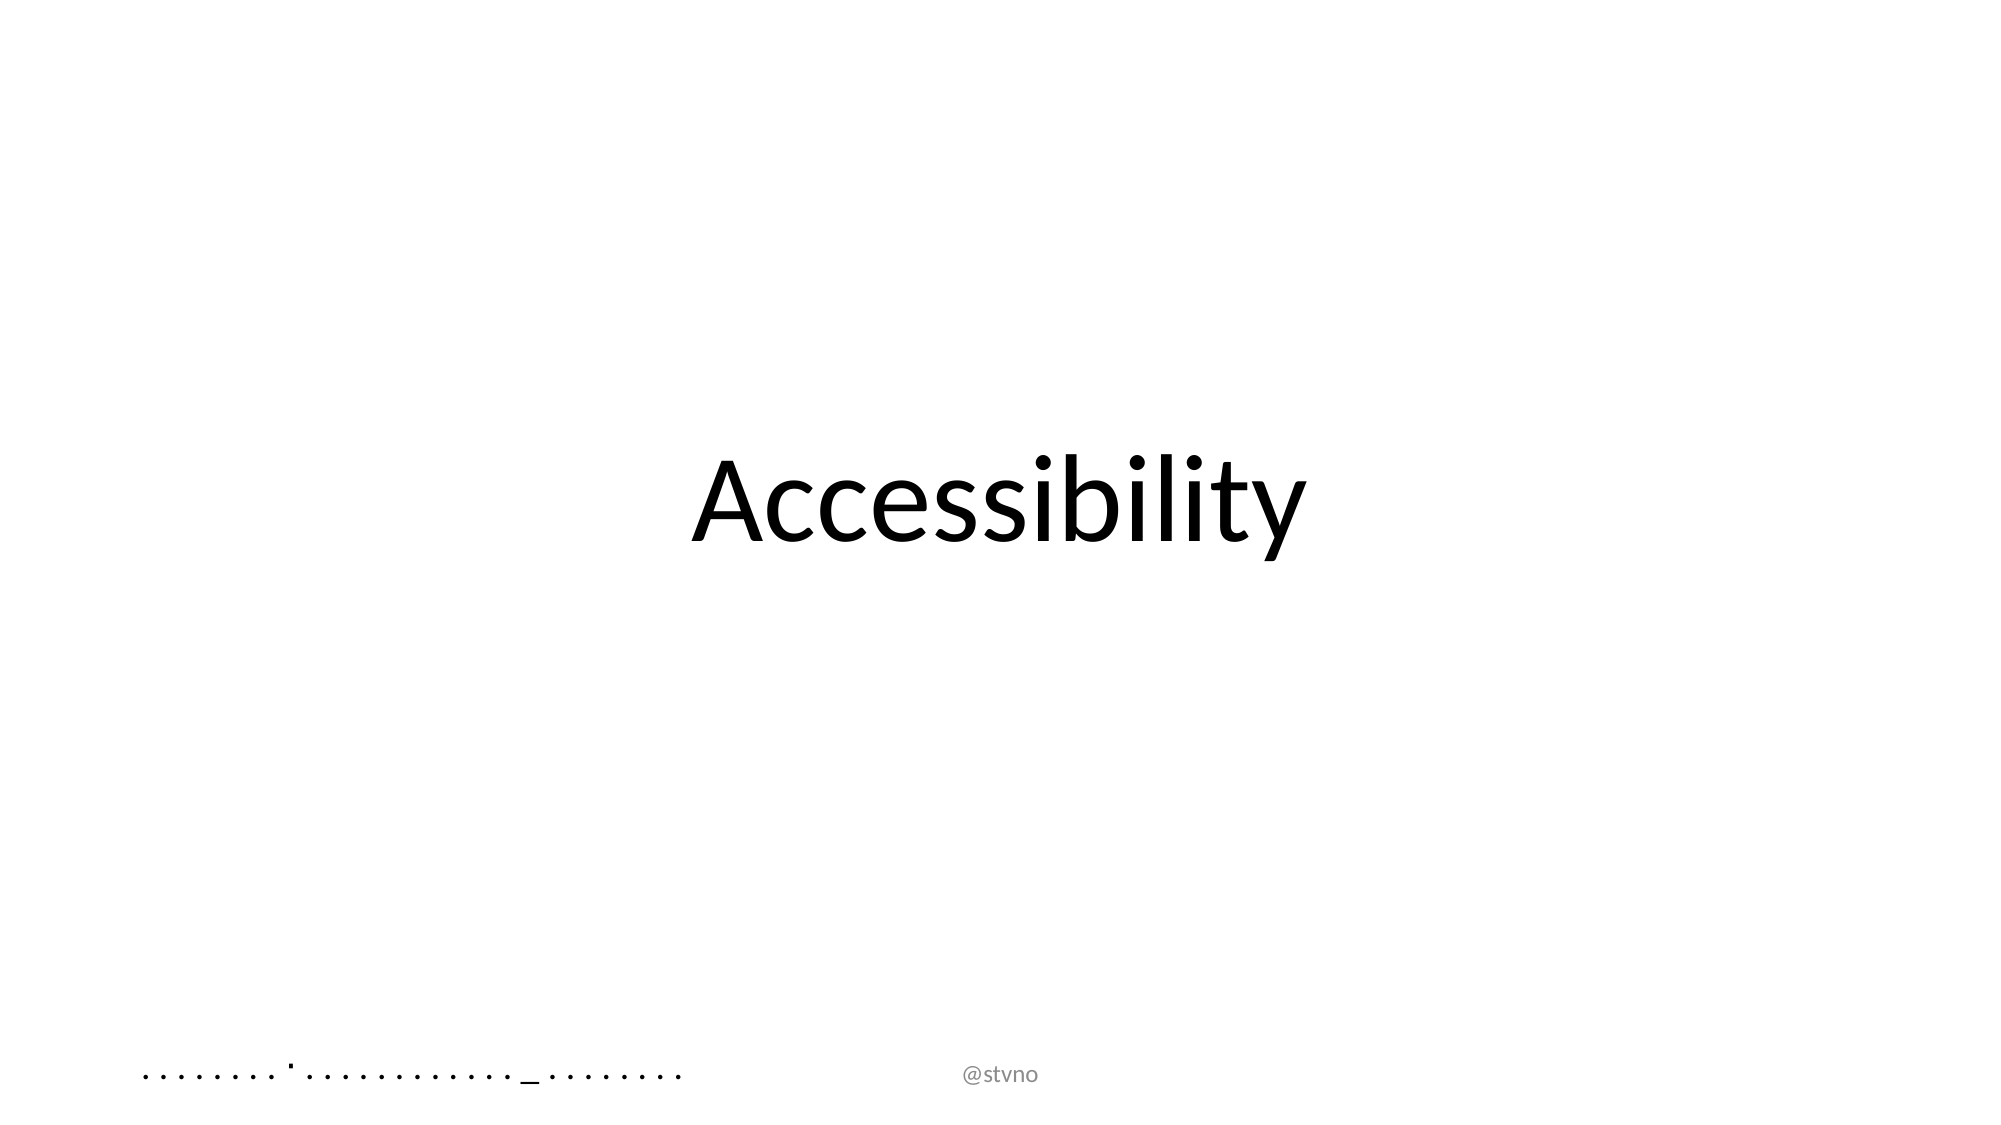

# Accessibility
. . . . . . . . ⋅ . . . . . . . . . . . . _ . . . . . . . .
@stvno